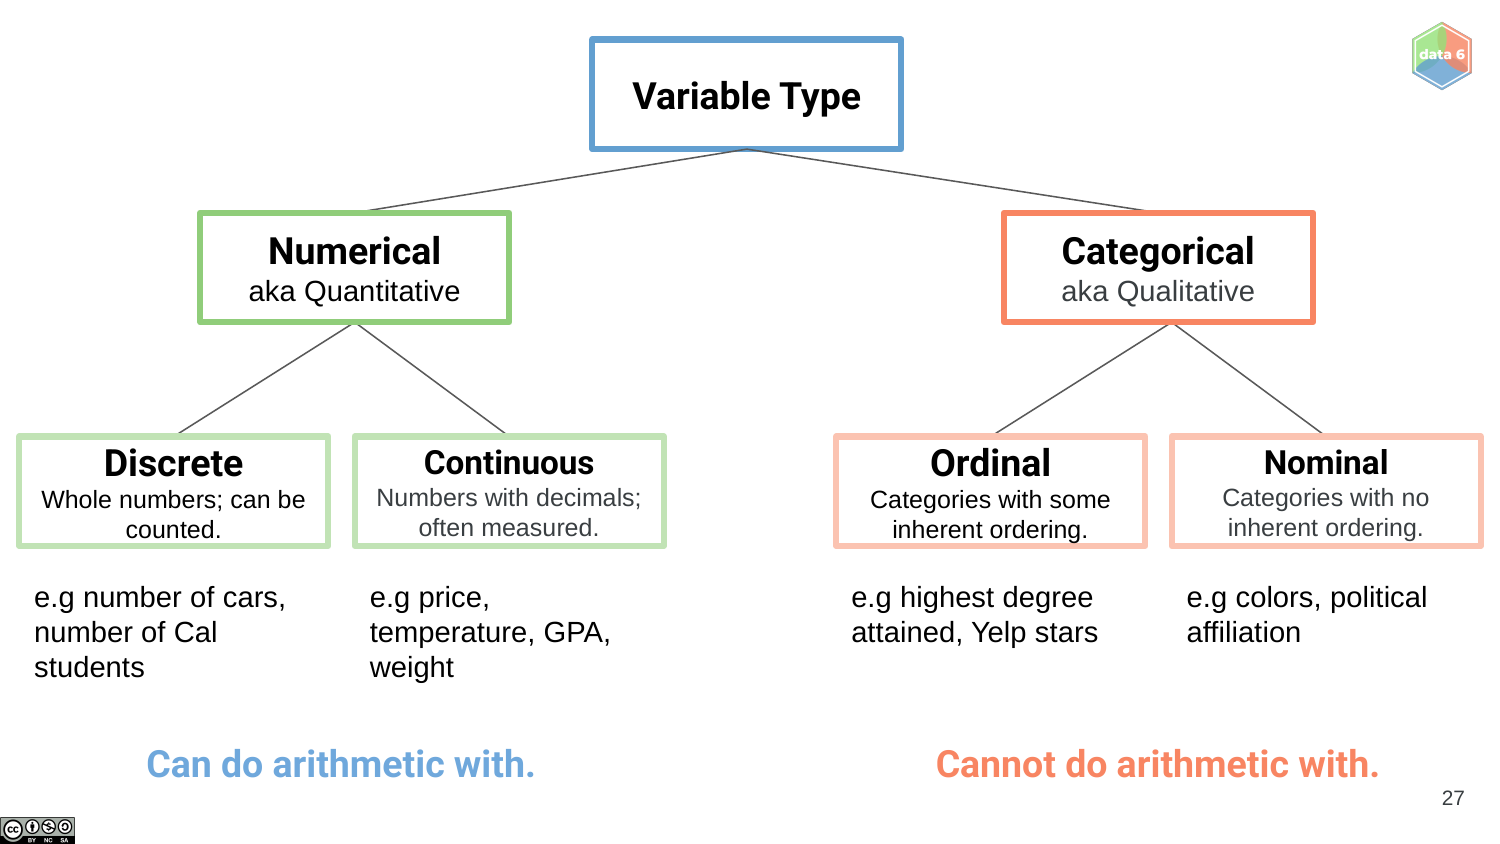

Variable Type
Numerical
aka Quantitative
Discrete
Whole numbers; can be counted.
Continuous
Numbers with decimals; often measured.
e.g number of cars, number of Cal students
e.g price, temperature, GPA, weight
Categorical
aka Qualitative
Ordinal
Categories with some inherent ordering.
Nominal
Categories with no inherent ordering.
e.g highest degree attained, Yelp stars
e.g colors, political affiliation
Can do arithmetic with.
Cannot do arithmetic with.
27